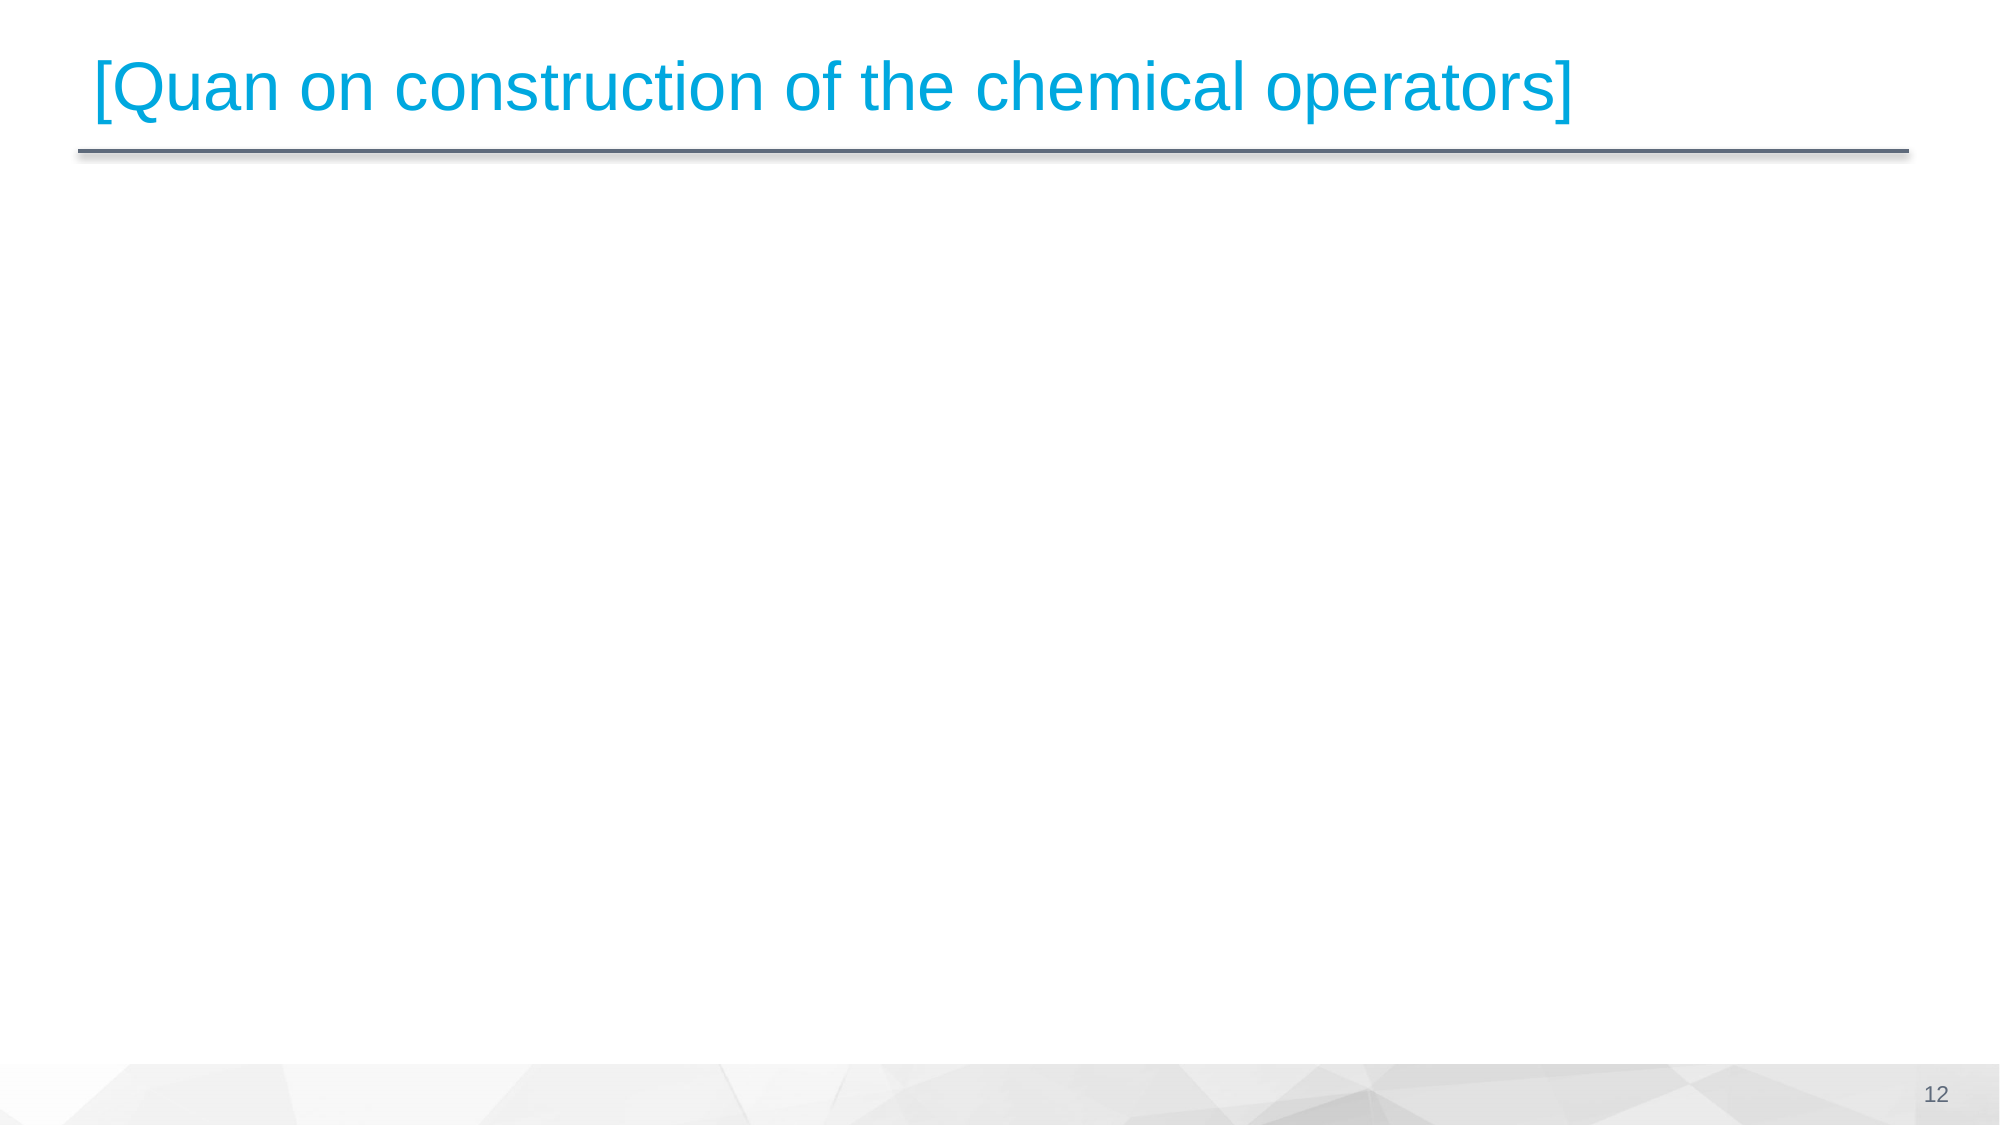

# [Quan on construction of the chemical operators]